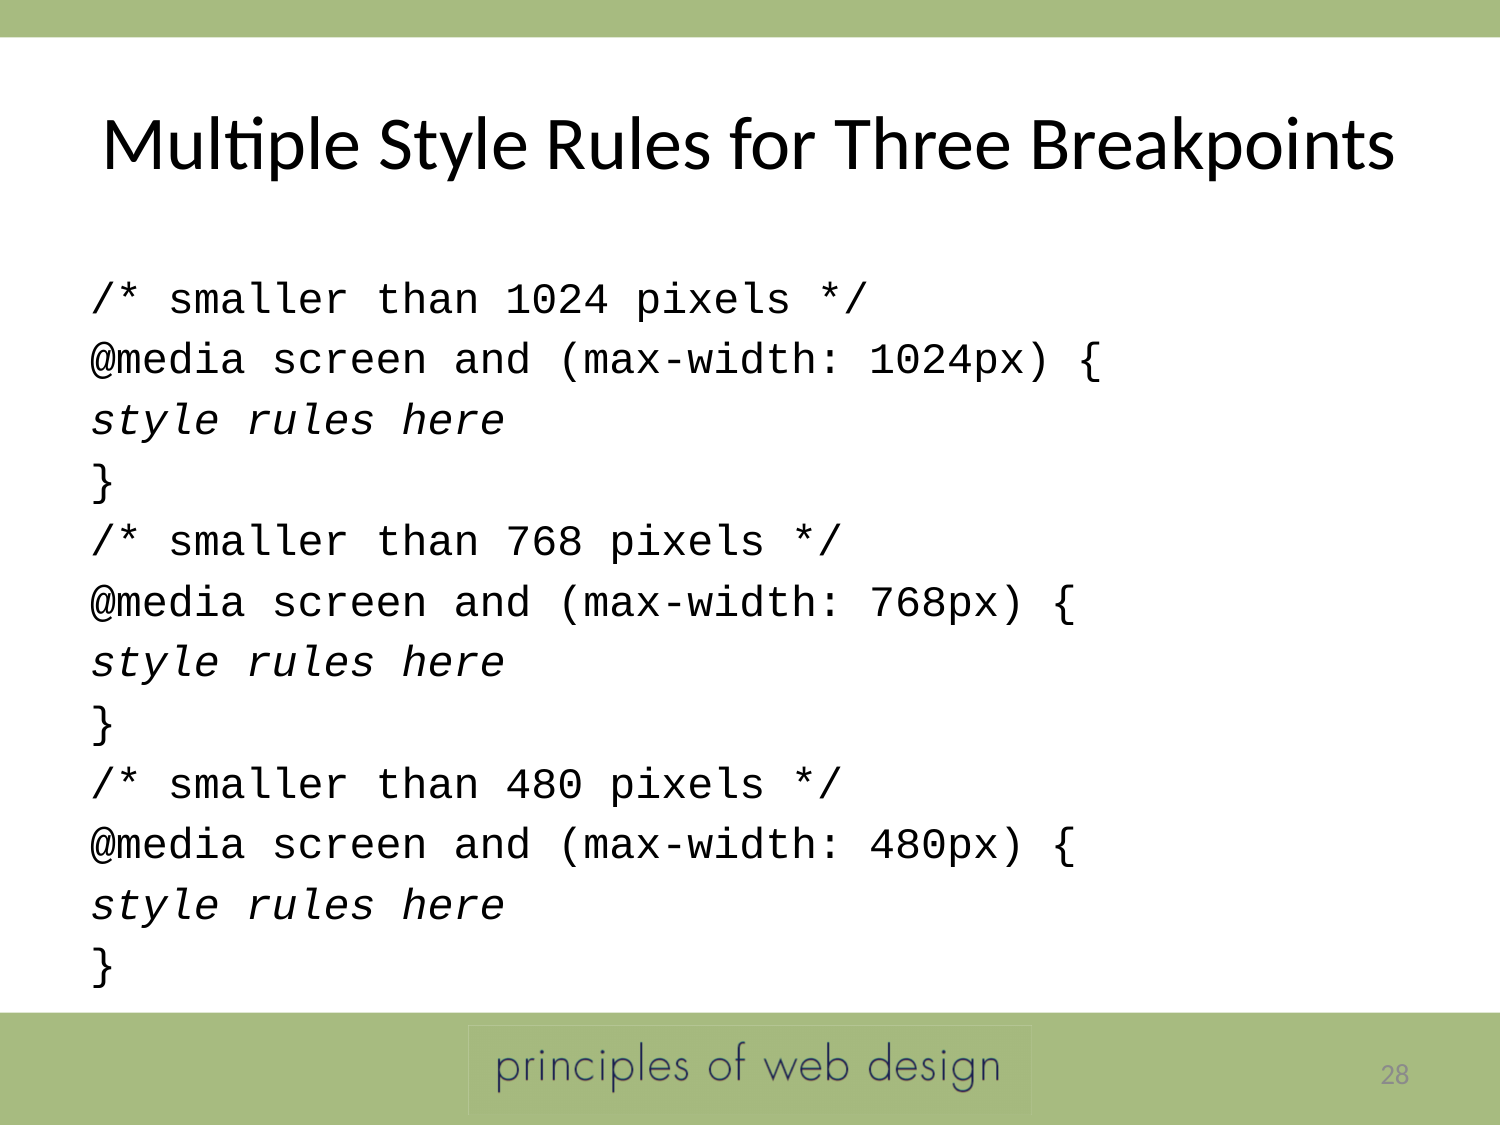

# Multiple Style Rules for Three Breakpoints
/* smaller than 1024 pixels */
@media screen and (max-width: 1024px) {
style rules here
}
/* smaller than 768 pixels */
@media screen and (max-width: 768px) {
style rules here
}
/* smaller than 480 pixels */
@media screen and (max-width: 480px) {
style rules here
}
28